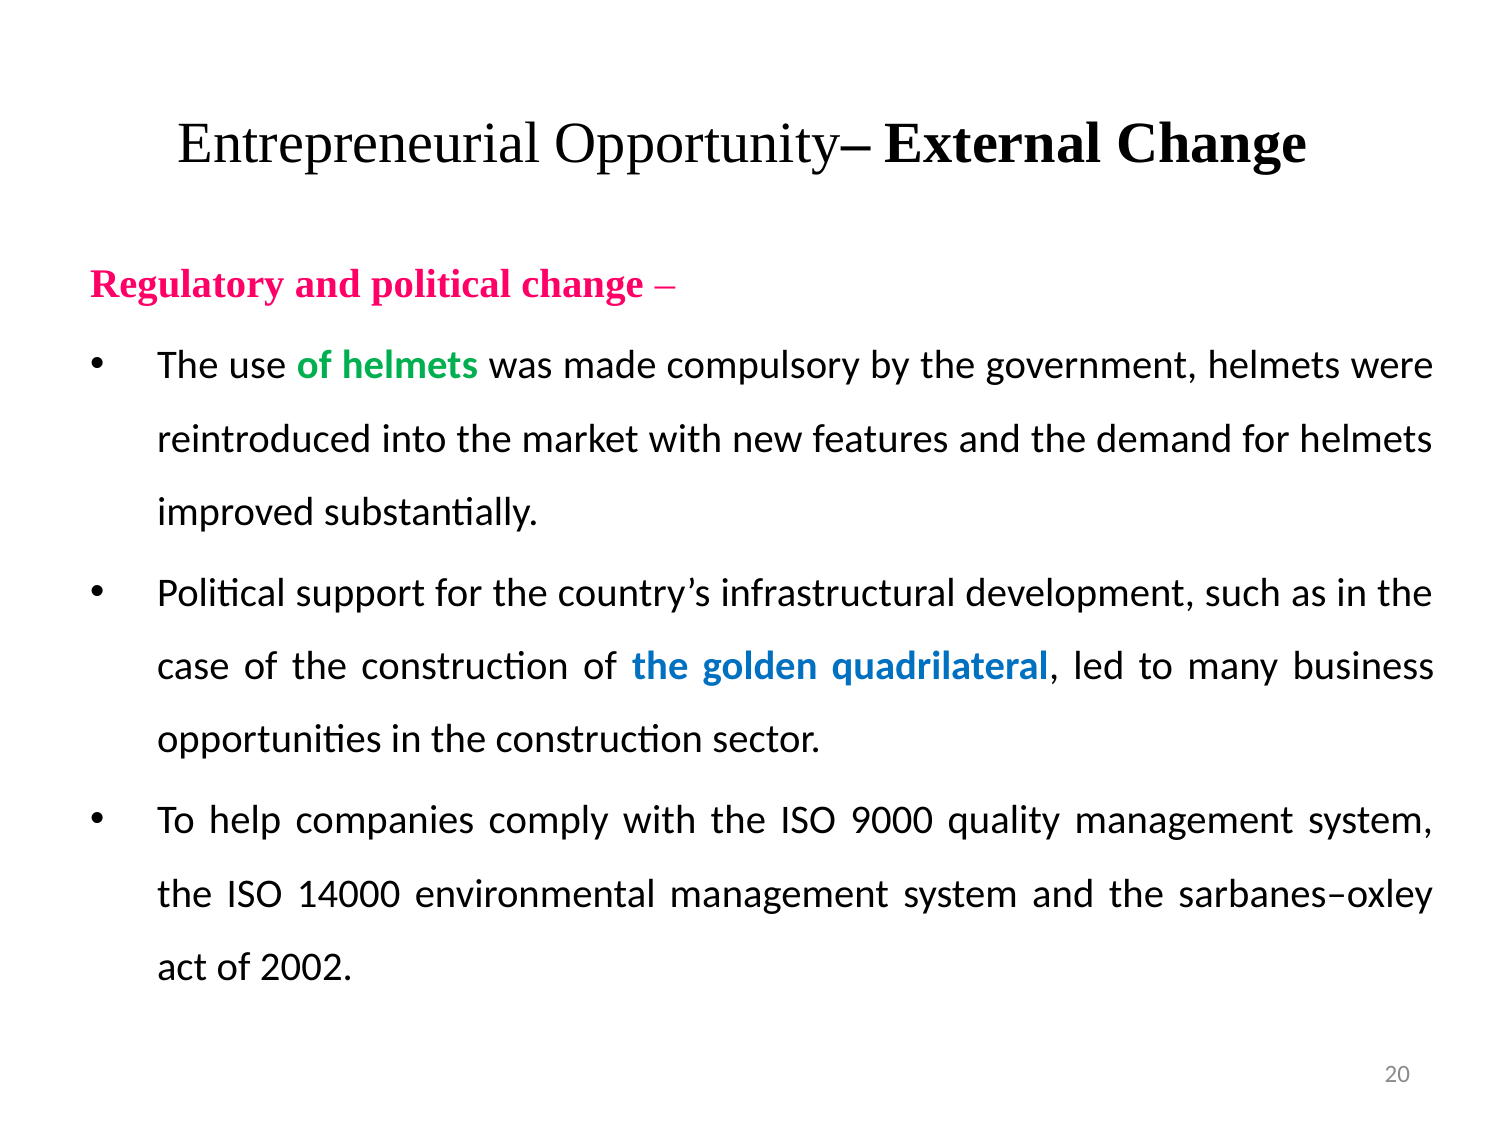

# Entrepreneurial Opportunity– External Change
Regulatory and political change –
The use of helmets was made compulsory by the government, helmets were reintroduced into the market with new features and the demand for helmets improved substantially.
Political support for the country’s infrastructural development, such as in the case of the construction of the golden quadrilateral, led to many business opportunities in the construction sector.
To help companies comply with the ISO 9000 quality management system, the ISO 14000 environmental management system and the sarbanes–oxley act of 2002.
20